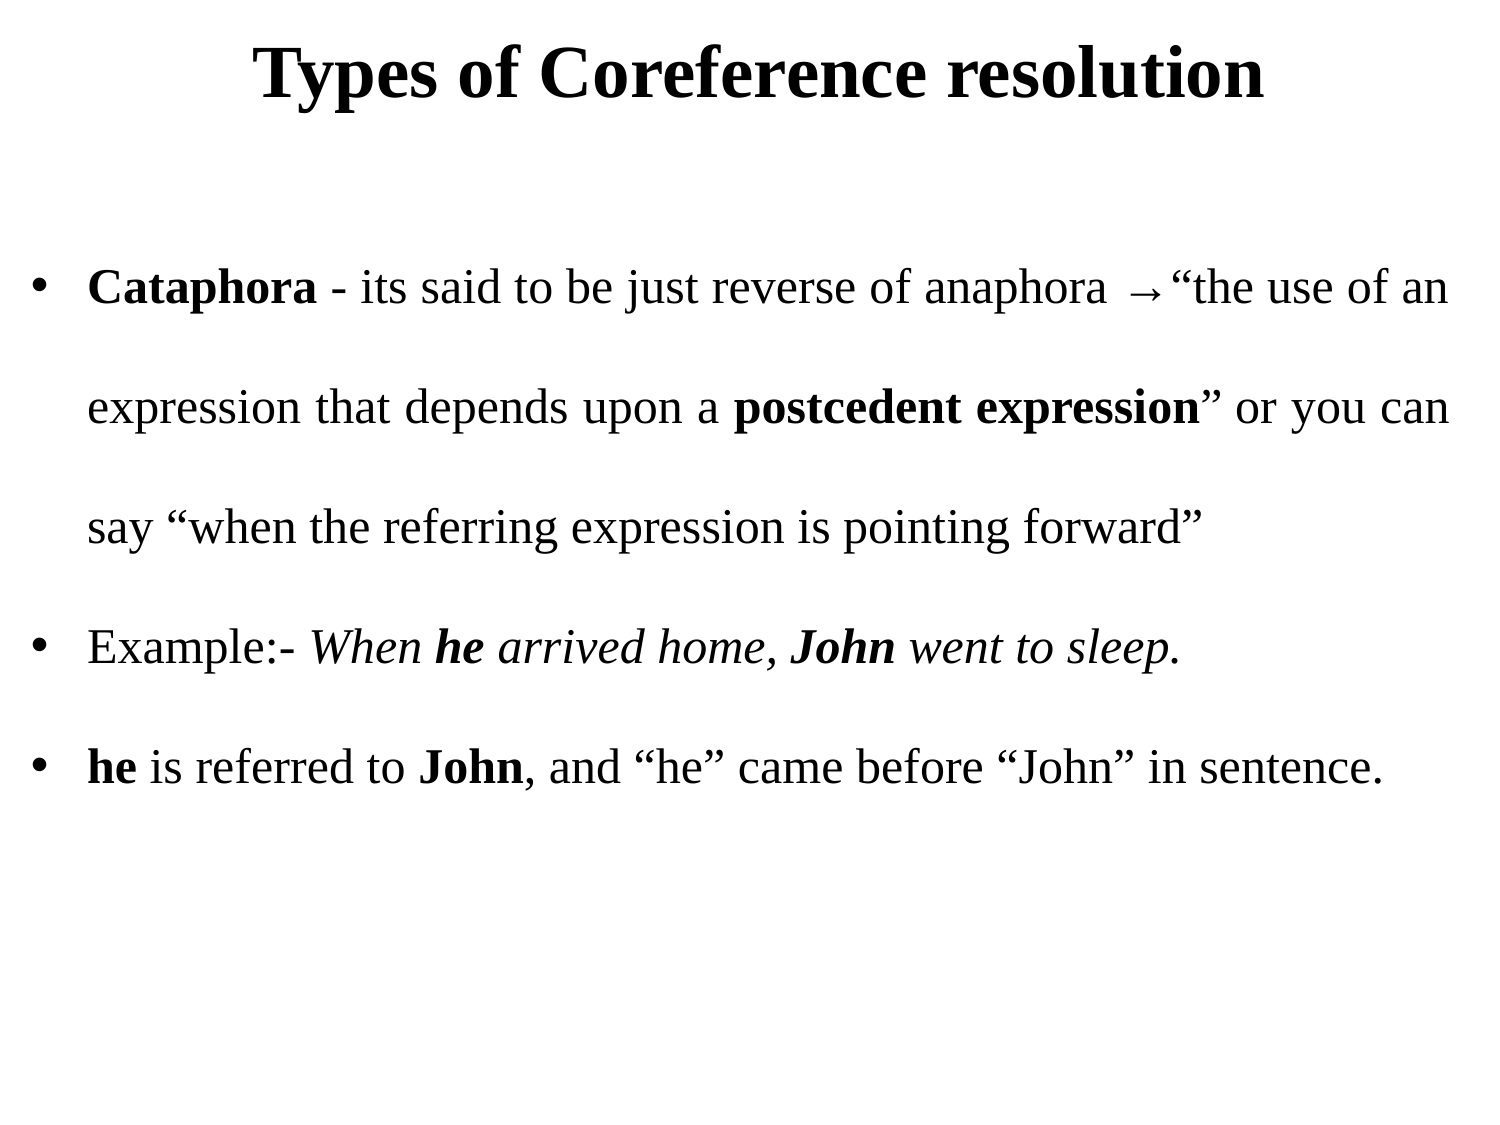

# Types of Coreference resolution
Cataphora - its said to be just reverse of anaphora →“the use of an expression that depends upon a postcedent expression” or you can say “when the referring expression is pointing forward”
Example:- When he arrived home, John went to sleep.
he is referred to John, and “he” came before “John” in sentence.